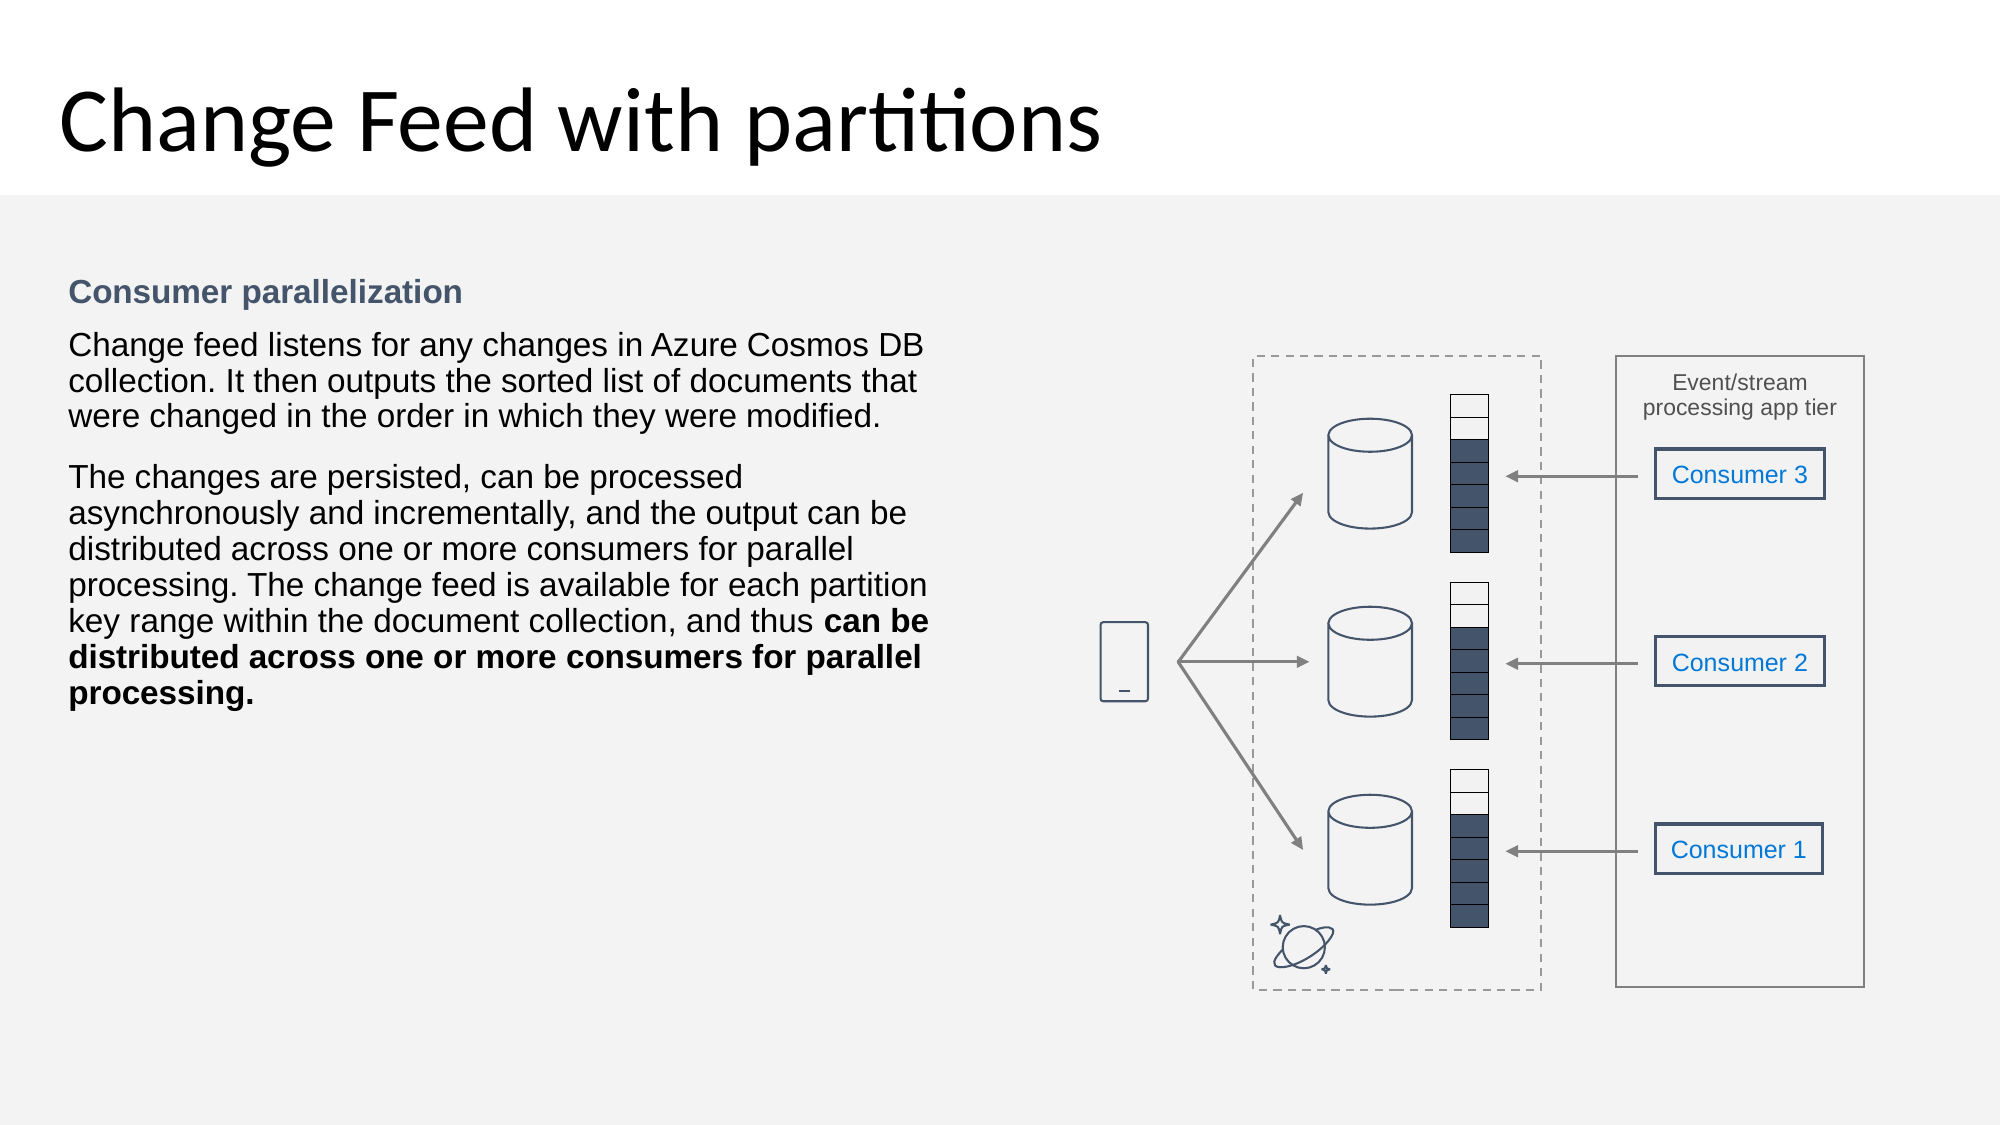

# Change Feed with partitions
Consumer parallelization
Change feed listens for any changes in Azure Cosmos DB collection. It then outputs the sorted list of documents that were changed in the order in which they were modified.
The changes are persisted, can be processed asynchronously and incrementally, and the output can be distributed across one or more consumers for parallel processing. The change feed is available for each partition key range within the document collection, and thus can be distributed across one or more consumers for parallel processing.
Event/stream processing app tier

|  |
| --- |
|  |
|  |
|  |
|  |
|  |
|  |

Consumer 3
|  |
| --- |
|  |
|  |
|  |
|  |
|  |
|  |

Consumer 2
|  |
| --- |
|  |
|  |
|  |
|  |
|  |
|  |

Consumer 1